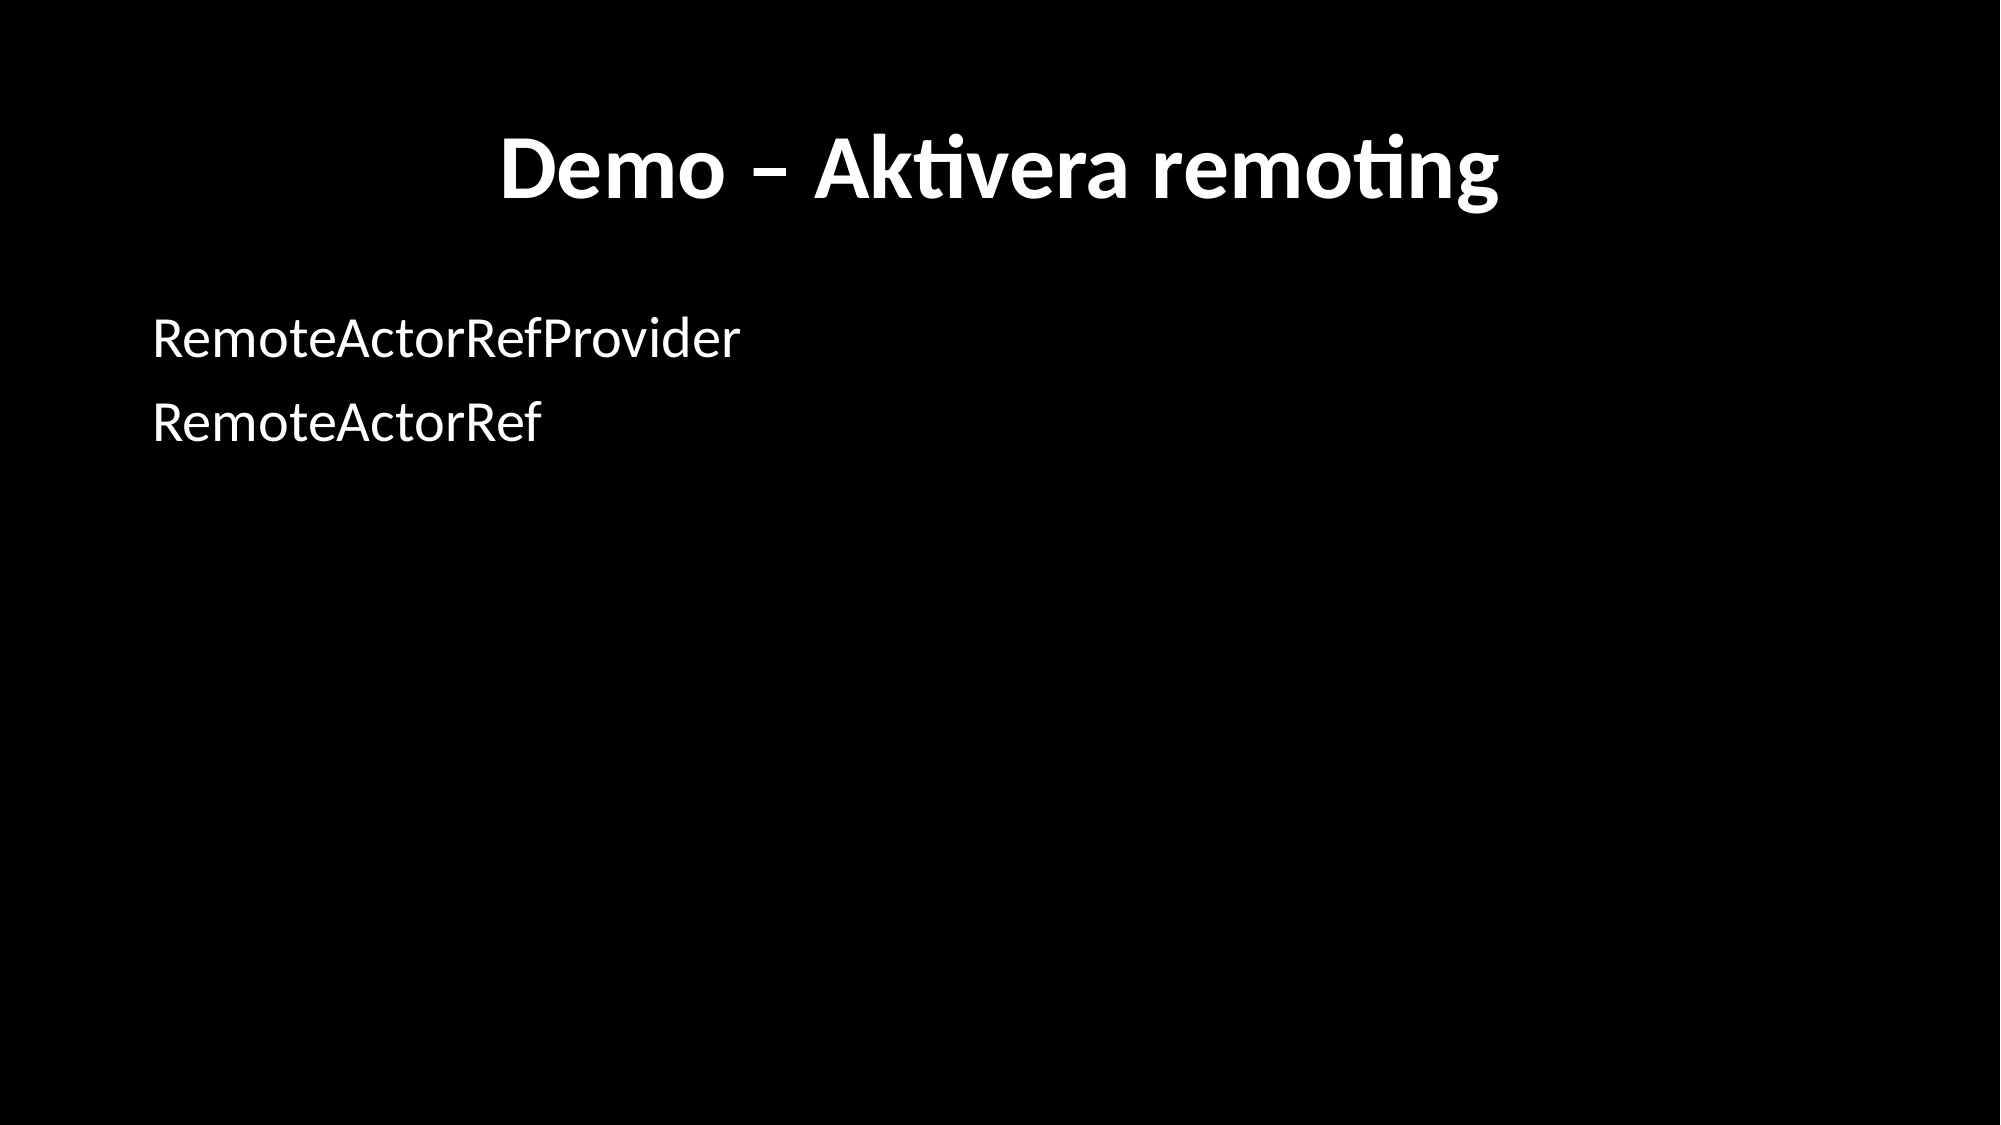

# Demo – Aktivera remoting
RemoteActorRefProvider
RemoteActorRef